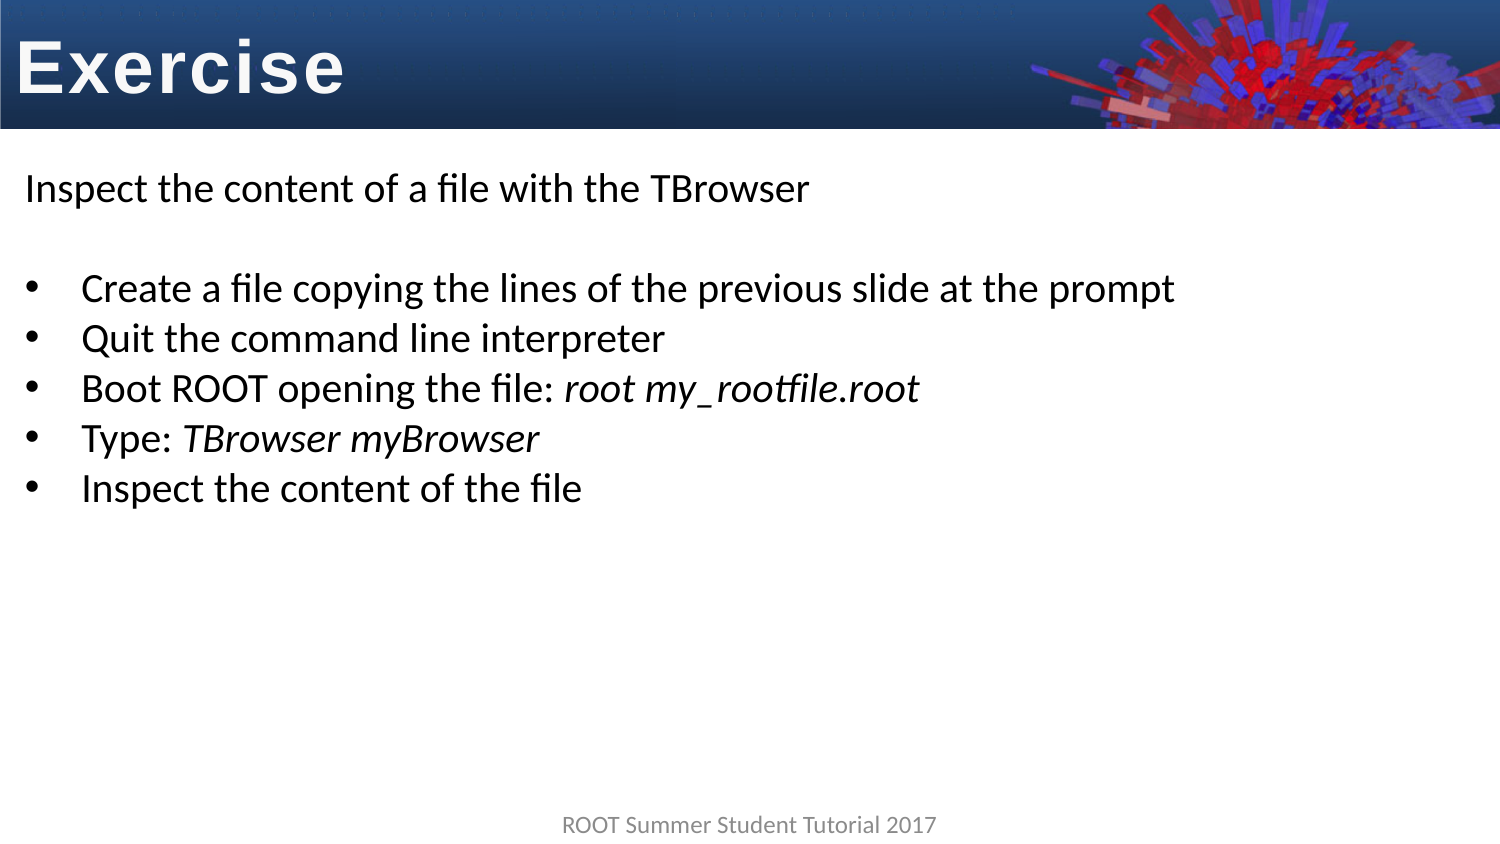

Exercise
Inspect the content of a file with the TBrowser

Create a file copying the lines of the previous slide at the prompt
Quit the command line interpreter
Boot ROOT opening the file: root my_rootfile.root
Type: TBrowser myBrowser
Inspect the content of the file

ROOT Summer Student Tutorial 2017